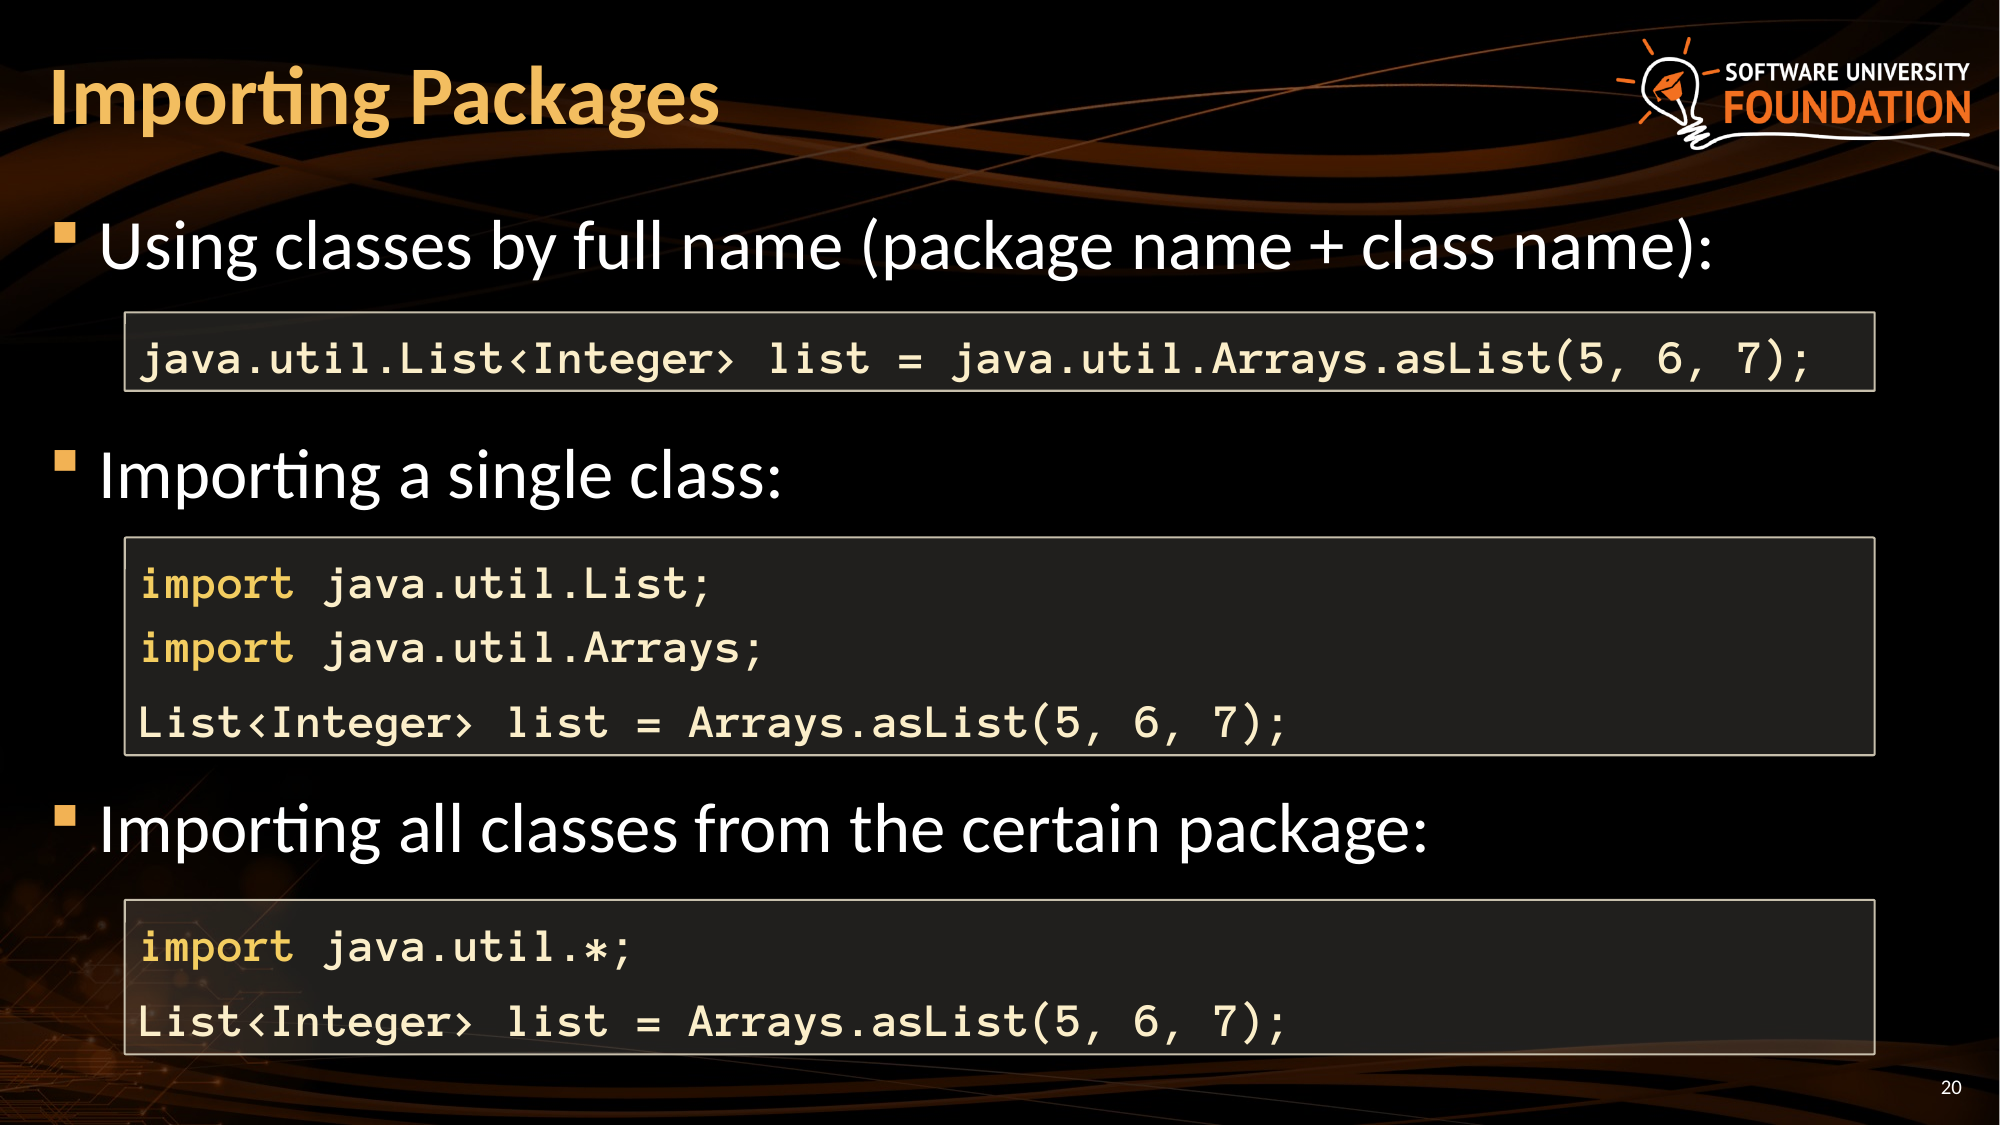

# Importing Packages
Using classes by full name (package name + class name):

Importing a single class:

Importing all classes from the certain package:
java.util.List<Integer> list = java.util.Arrays.asList(5, 6, 7);
import java.util.List;
import java.util.Arrays;
List<Integer> list = Arrays.asList(5, 6, 7);
import java.util.*;
List<Integer> list = Arrays.asList(5, 6, 7);
20